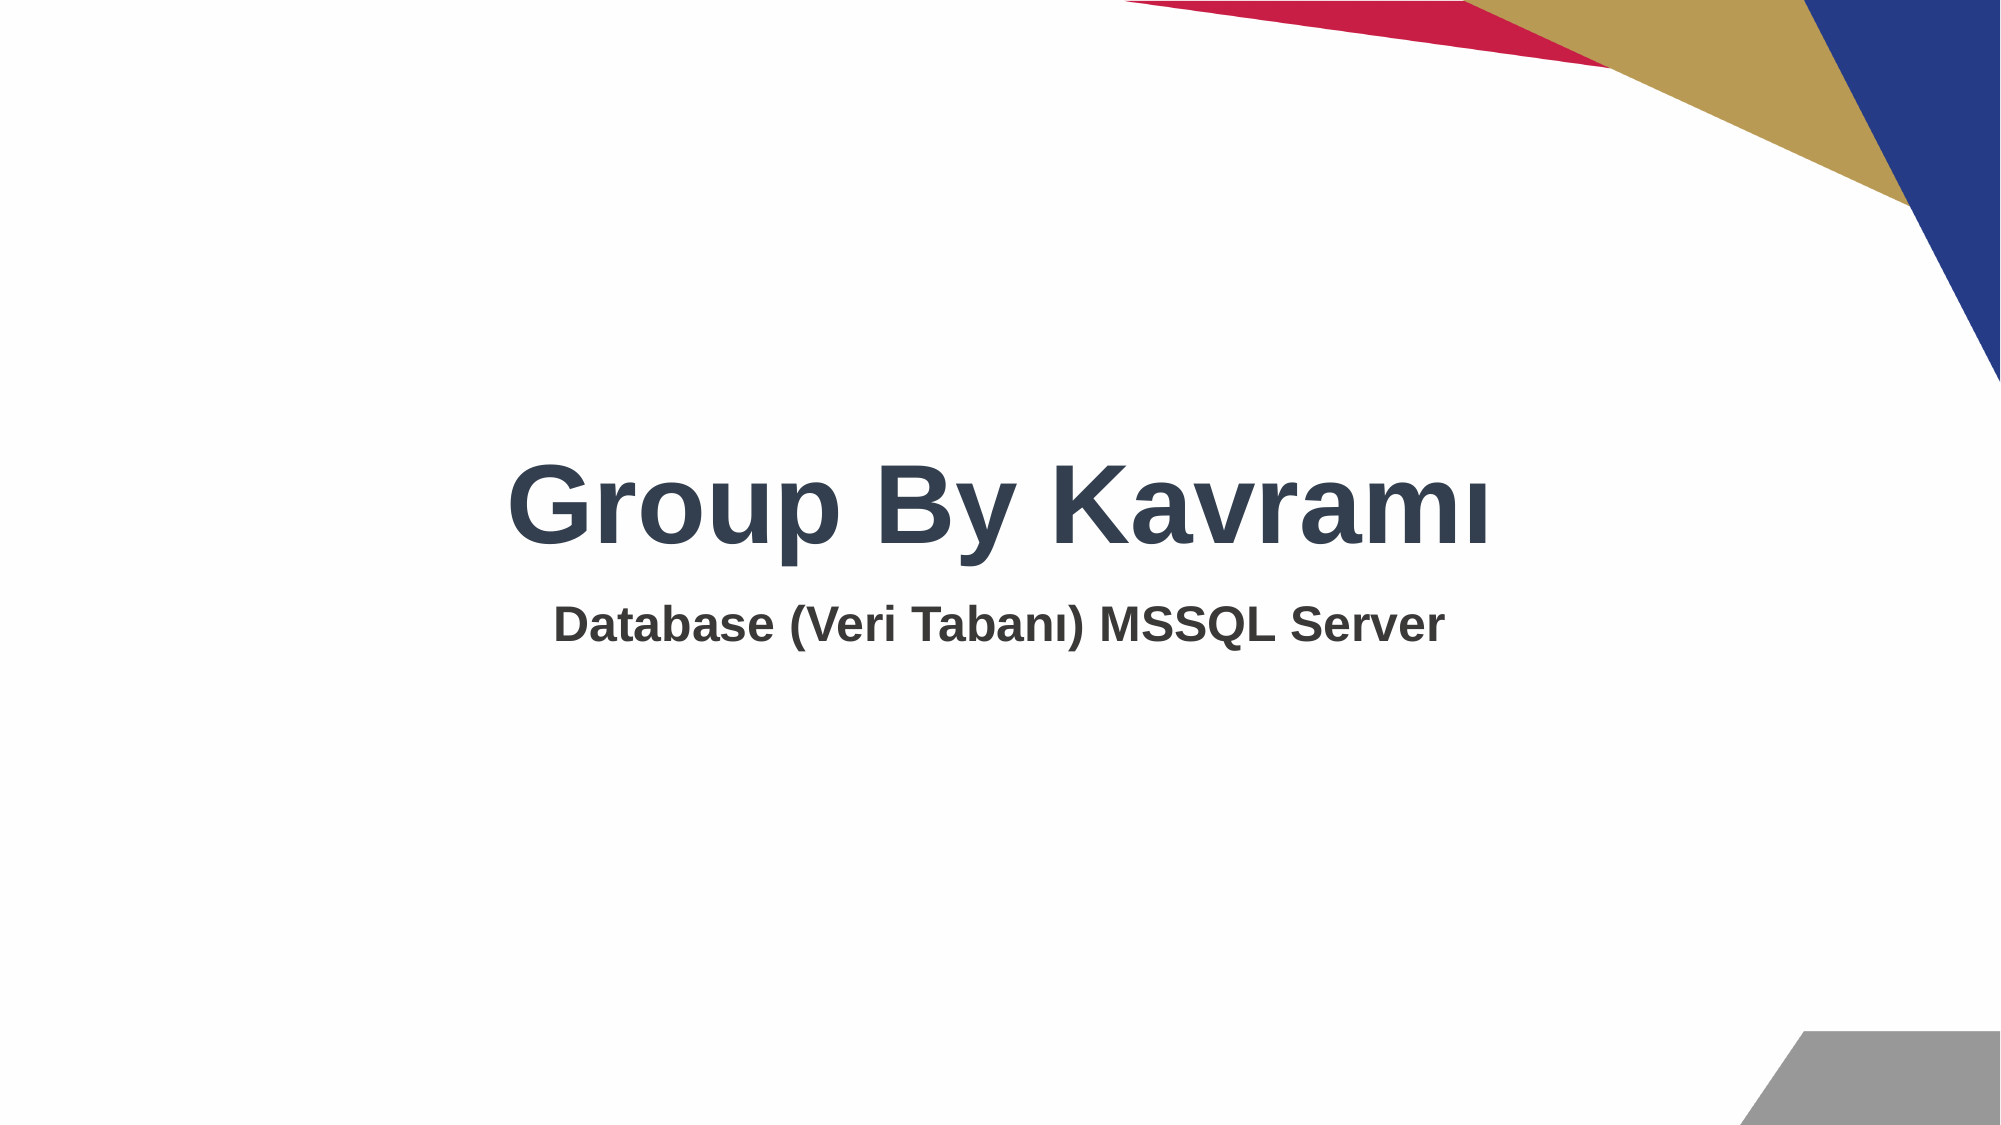

# Group By Kavramı
Database (Veri Tabanı) MSSQL Server